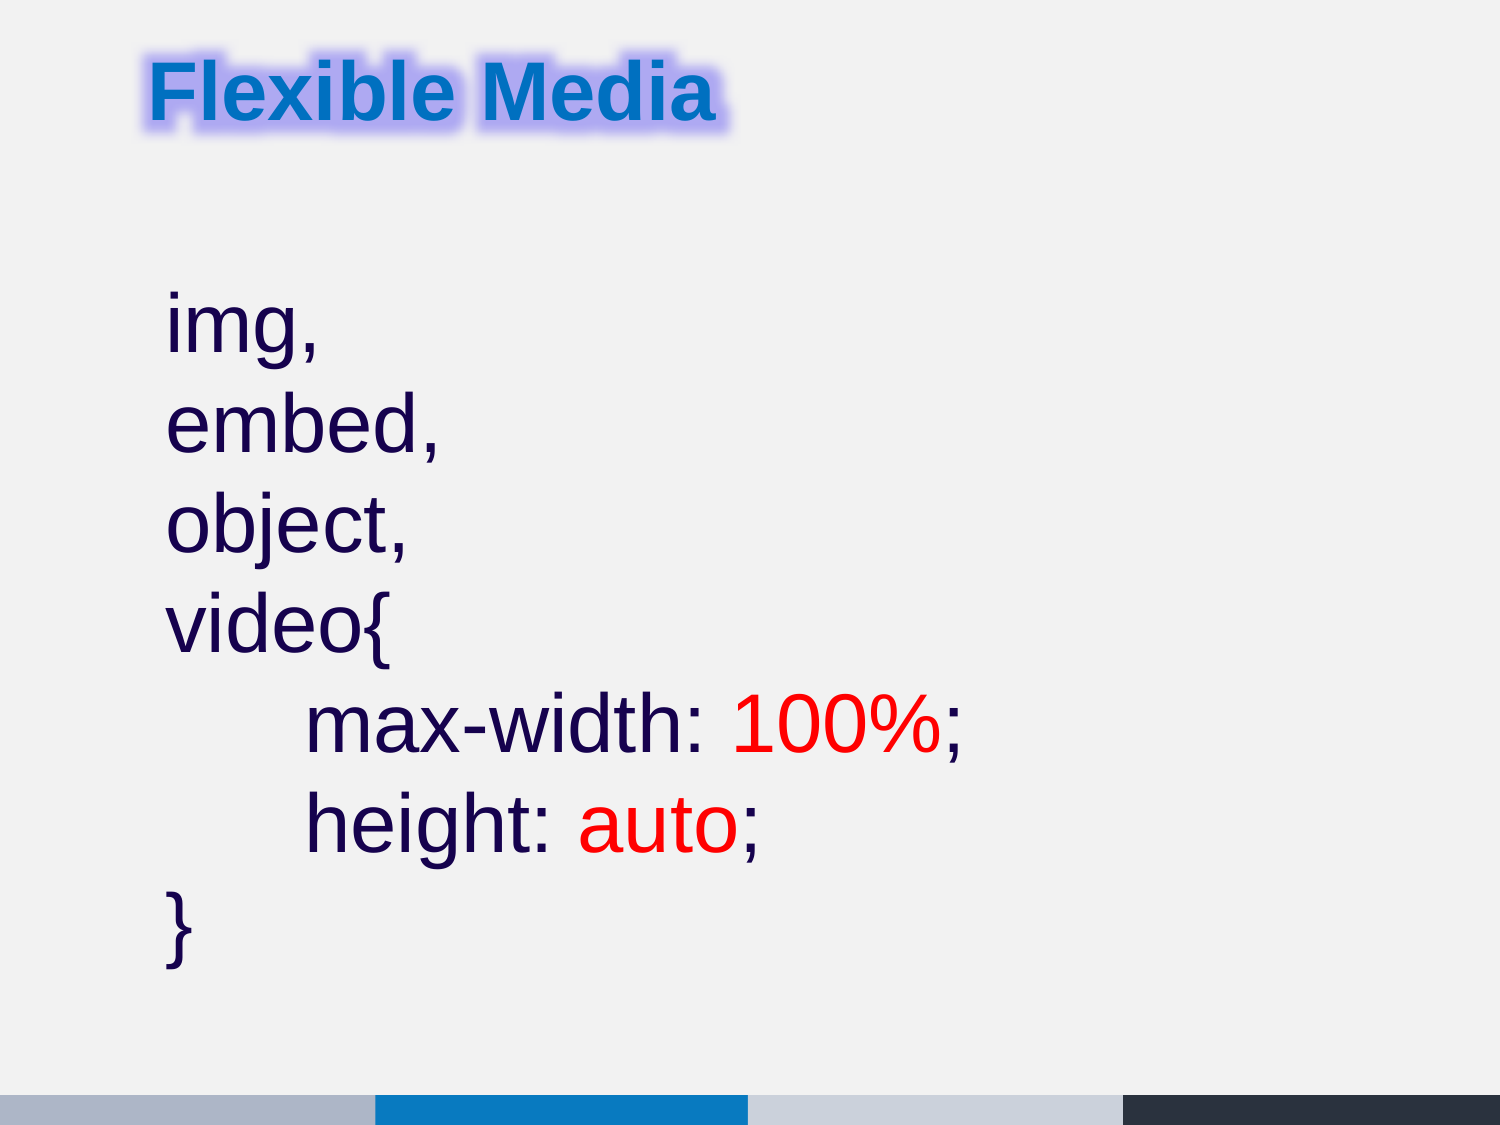

Flexible Media
img,
embed,
object,
video{
      max-width: 100%;
      height: auto;
}